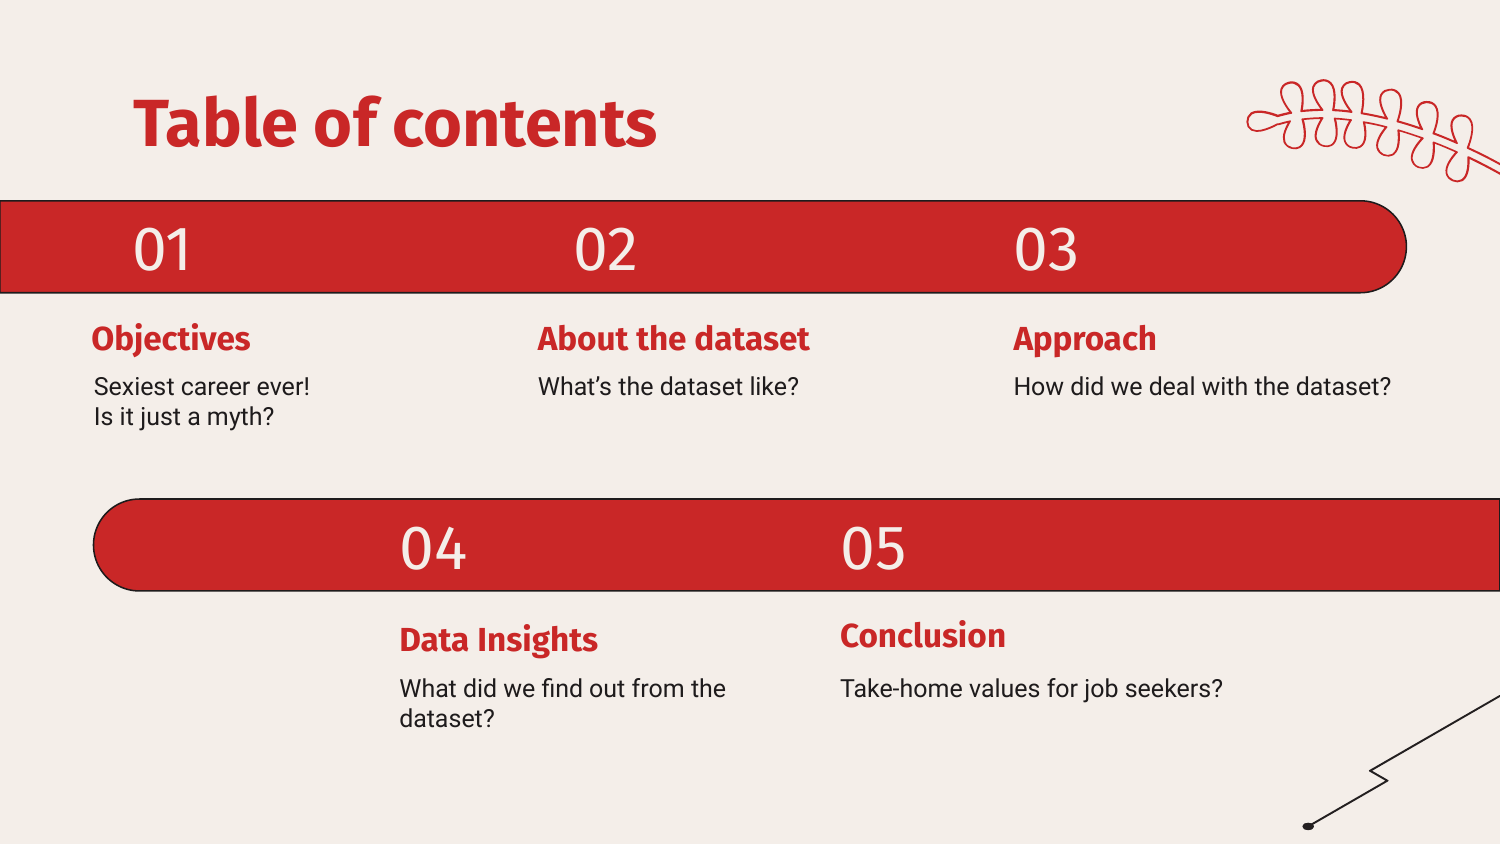

Table of contents
# 01
02
03
Objectives
About the dataset
Approach
Sexiest career ever!
Is it just a myth?

What’s the dataset like?
How did we deal with the dataset?
04
05
Data Insights
Conclusion
What did we find out from the dataset?
Take-home values for job seekers?